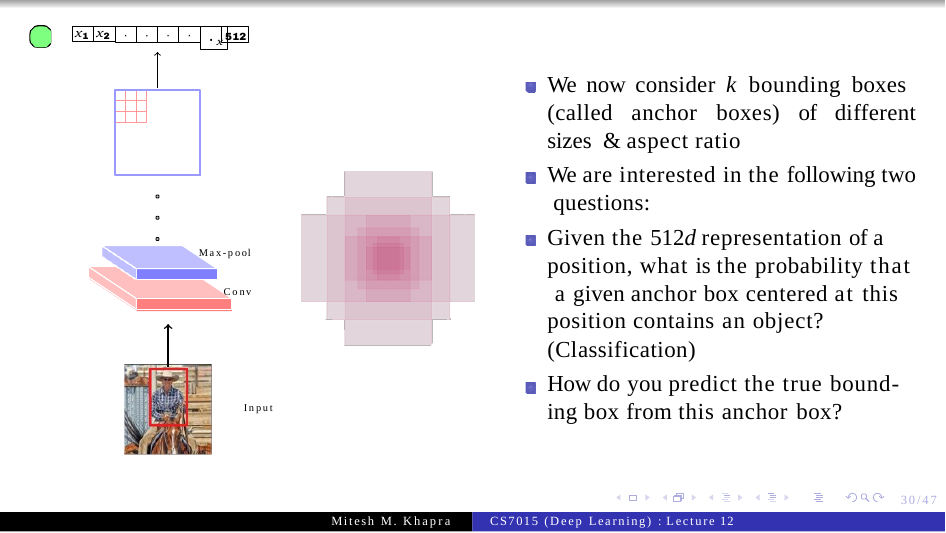

x1
x2
·
·
·
·
x
512

We now consider k bounding boxes  (called anchor boxes) of different sizes  & aspect ratio
We are interested in the following two  questions:
Given the 512d representation of a  position, what is the probability that  a given anchor box centered at this  position contains an object?  (Classification)
How do you predict the true bound-  ing box from this anchor box?

Max-pool

Conv

Input
30/47

Mitesh M. Khapra
CS7015 (Deep Learning) : Lecture 12